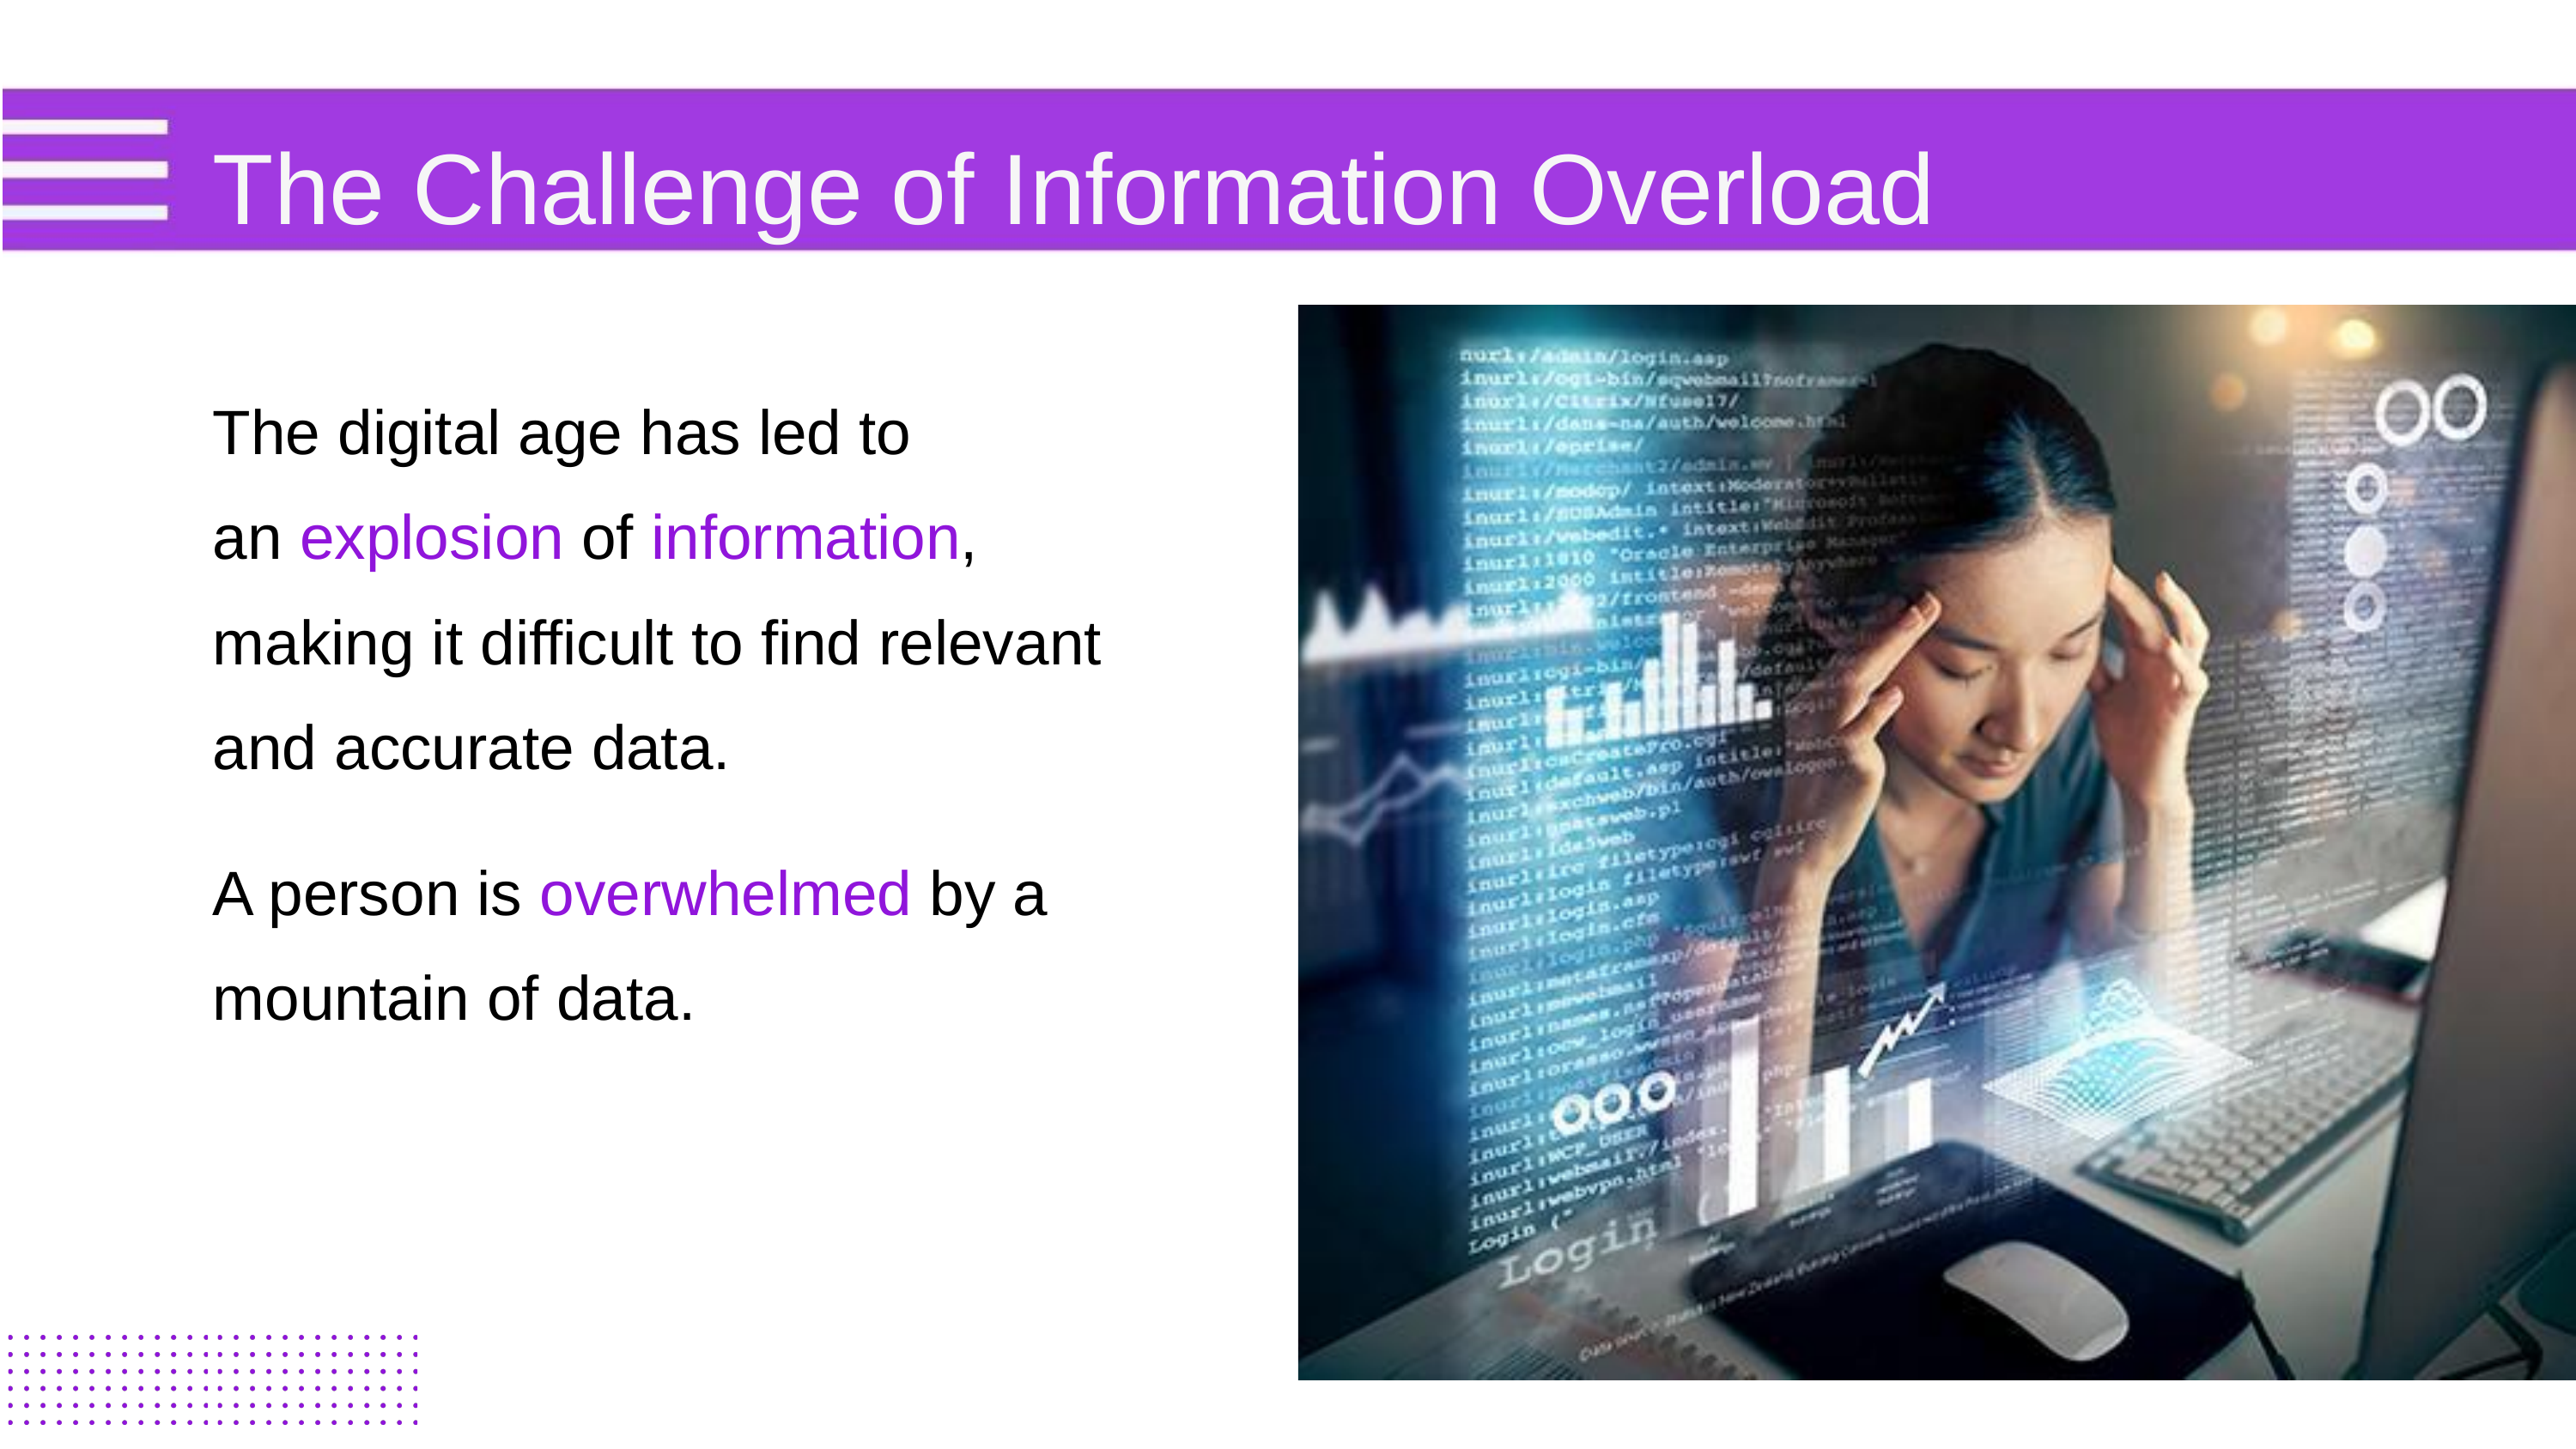

The Challenge of Information Overload

The digital age has led to
an explosion of information,
making it difficult to find relevant
and accurate data.
A person is overwhelmed by a
mountain of data.